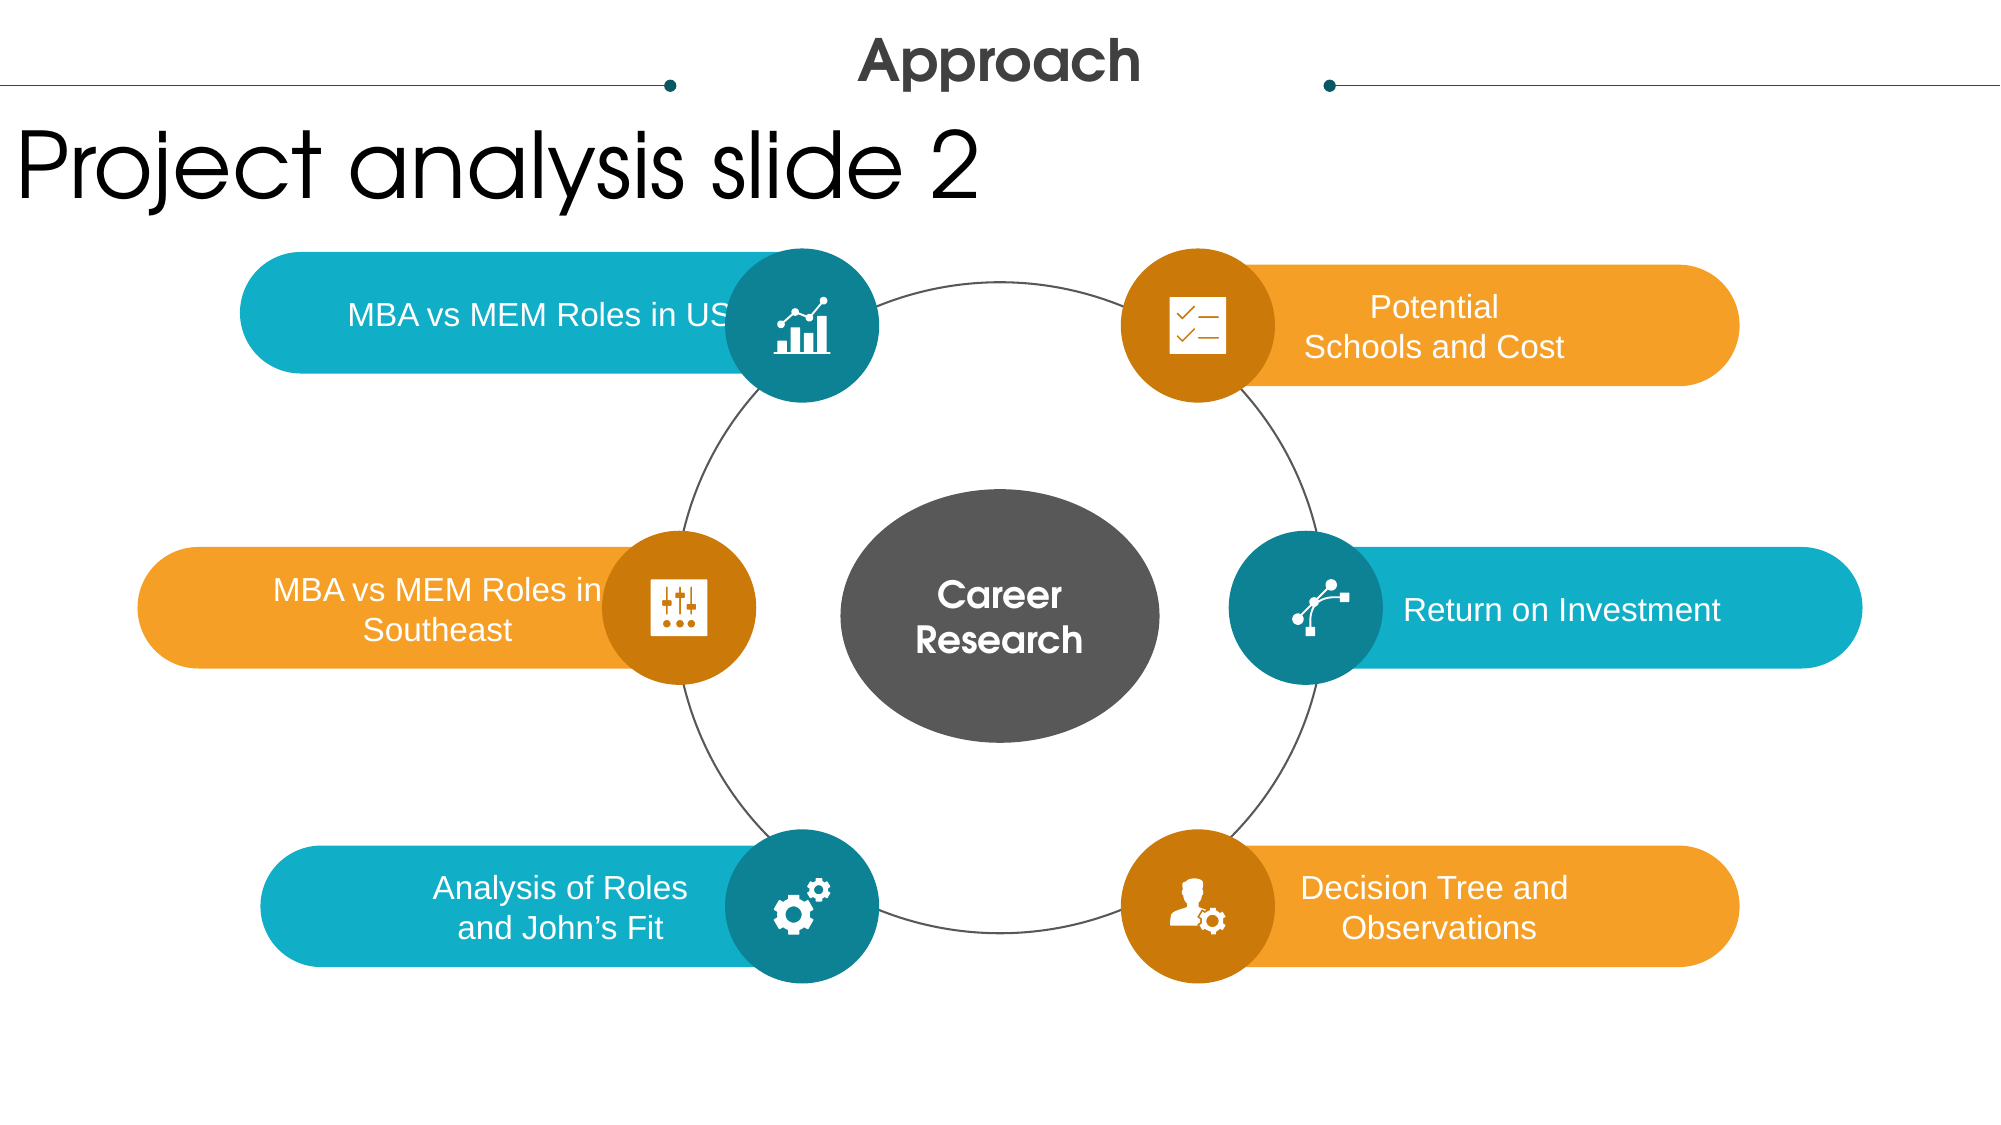

Approach
Project analysis slide 2

MBA vs MEM Roles in US
Potential
Schools and Cost

Career
Research

MBA vs MEM Roles in
Southeast
Return on Investment

Analysis of Roles
and John’s Fit
Decision Tree and
Observations